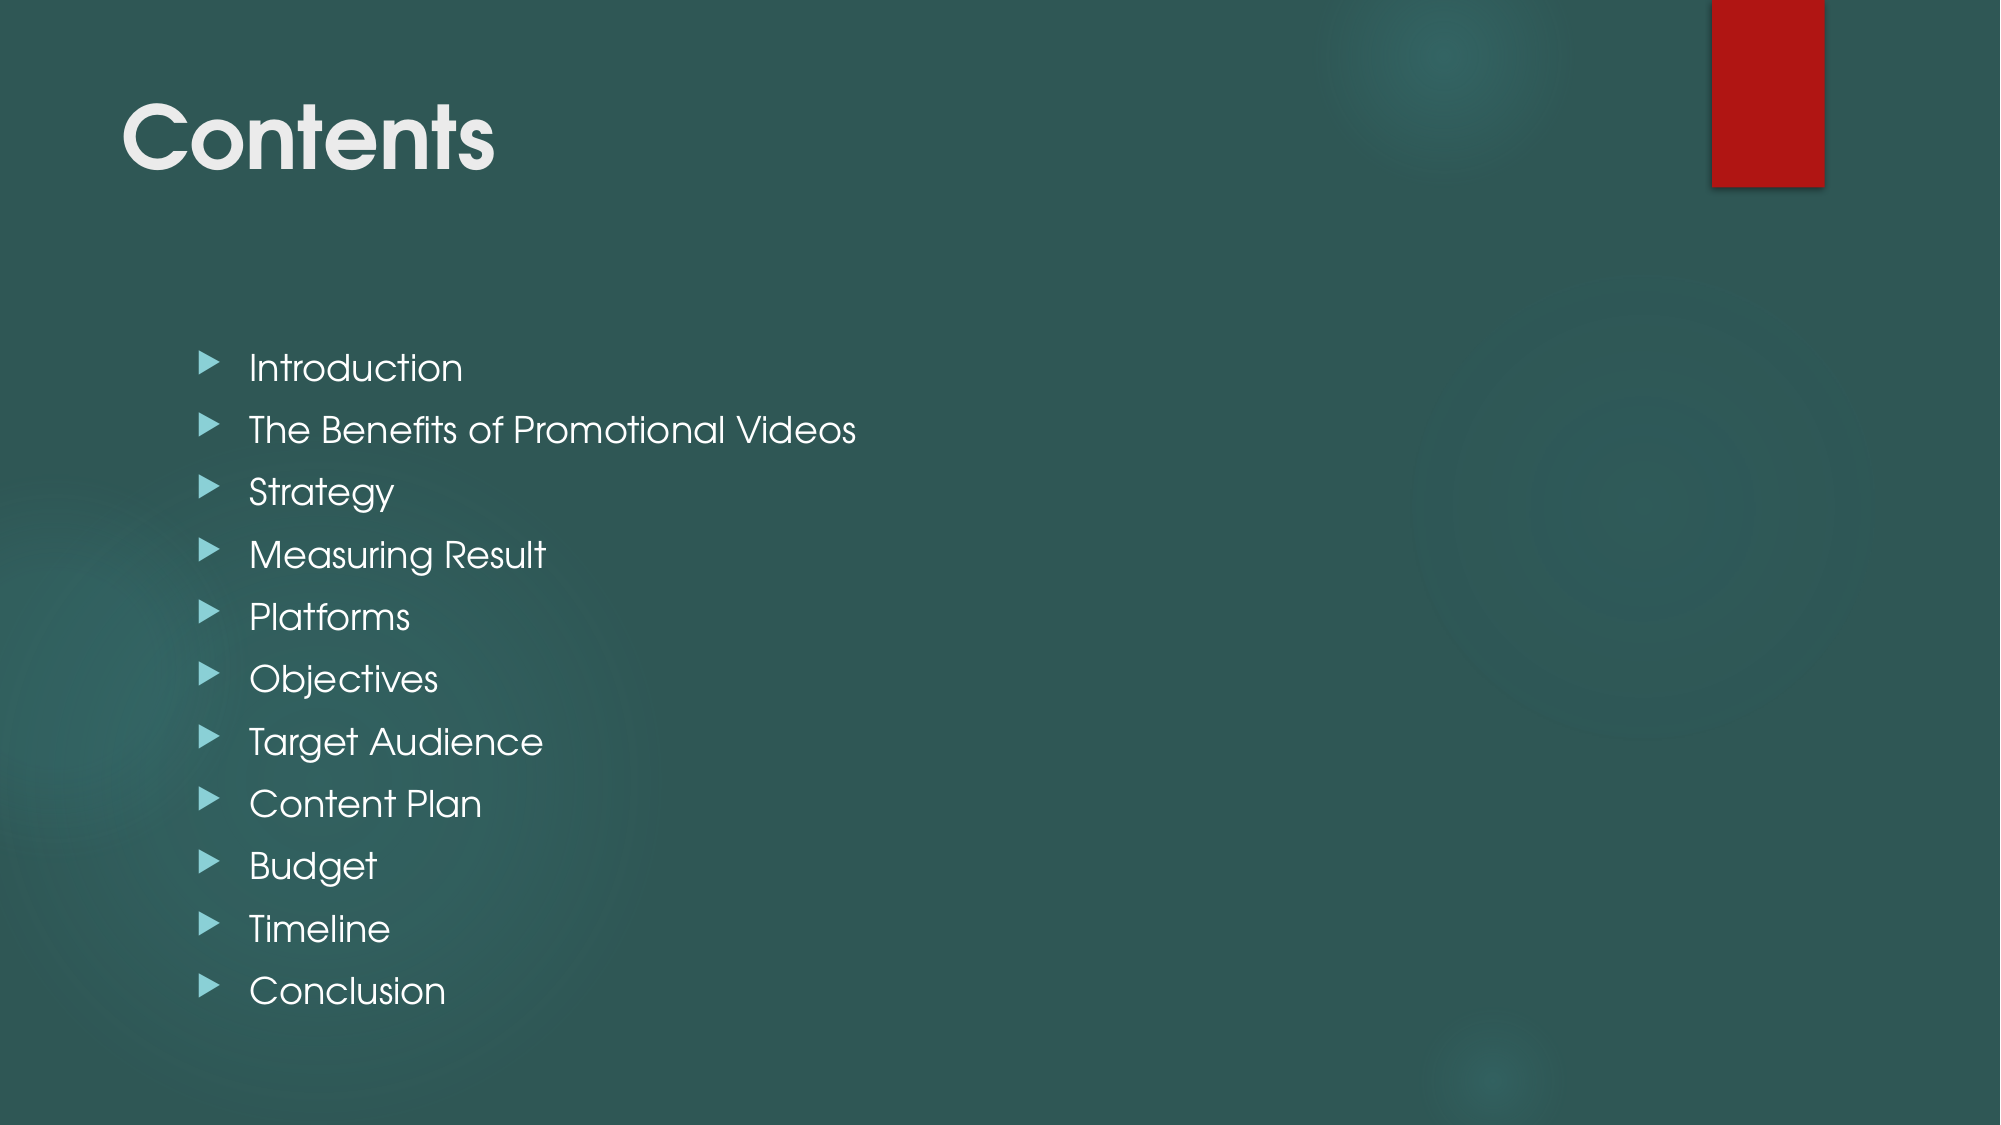

# Contents
Introduction
The Benefits of Promotional Videos
Strategy
Measuring Result
Platforms
Objectives
Target Audience
Content Plan
Budget
Timeline
Conclusion